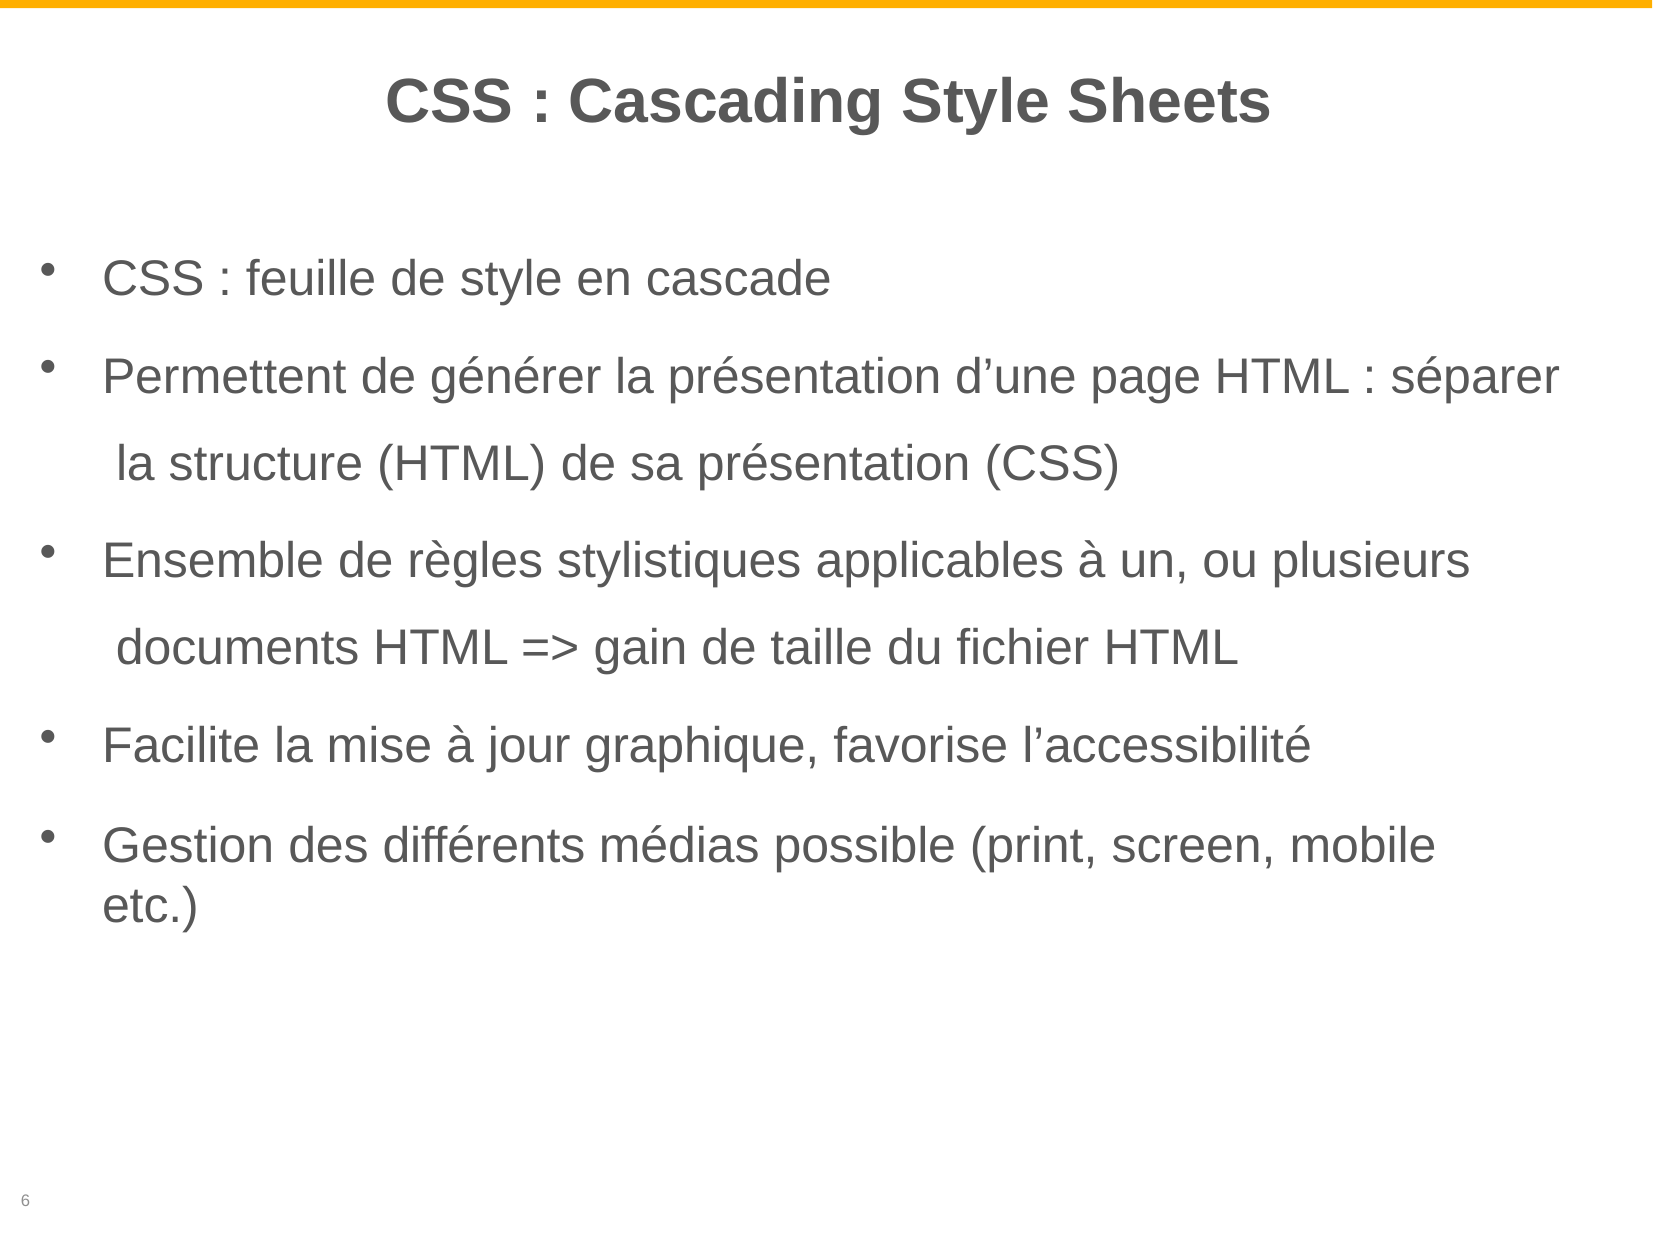

# CSS : Cascading Style Sheets
CSS : feuille de style en cascade
Permettent de générer la présentation d’une page HTML : séparer  la structure (HTML) de sa présentation (CSS)
Ensemble de règles stylistiques applicables à un, ou plusieurs  documents HTML => gain de taille du fichier HTML
Facilite la mise à jour graphique, favorise l’accessibilité
Gestion des différents médias possible (print, screen, mobile etc.)

6